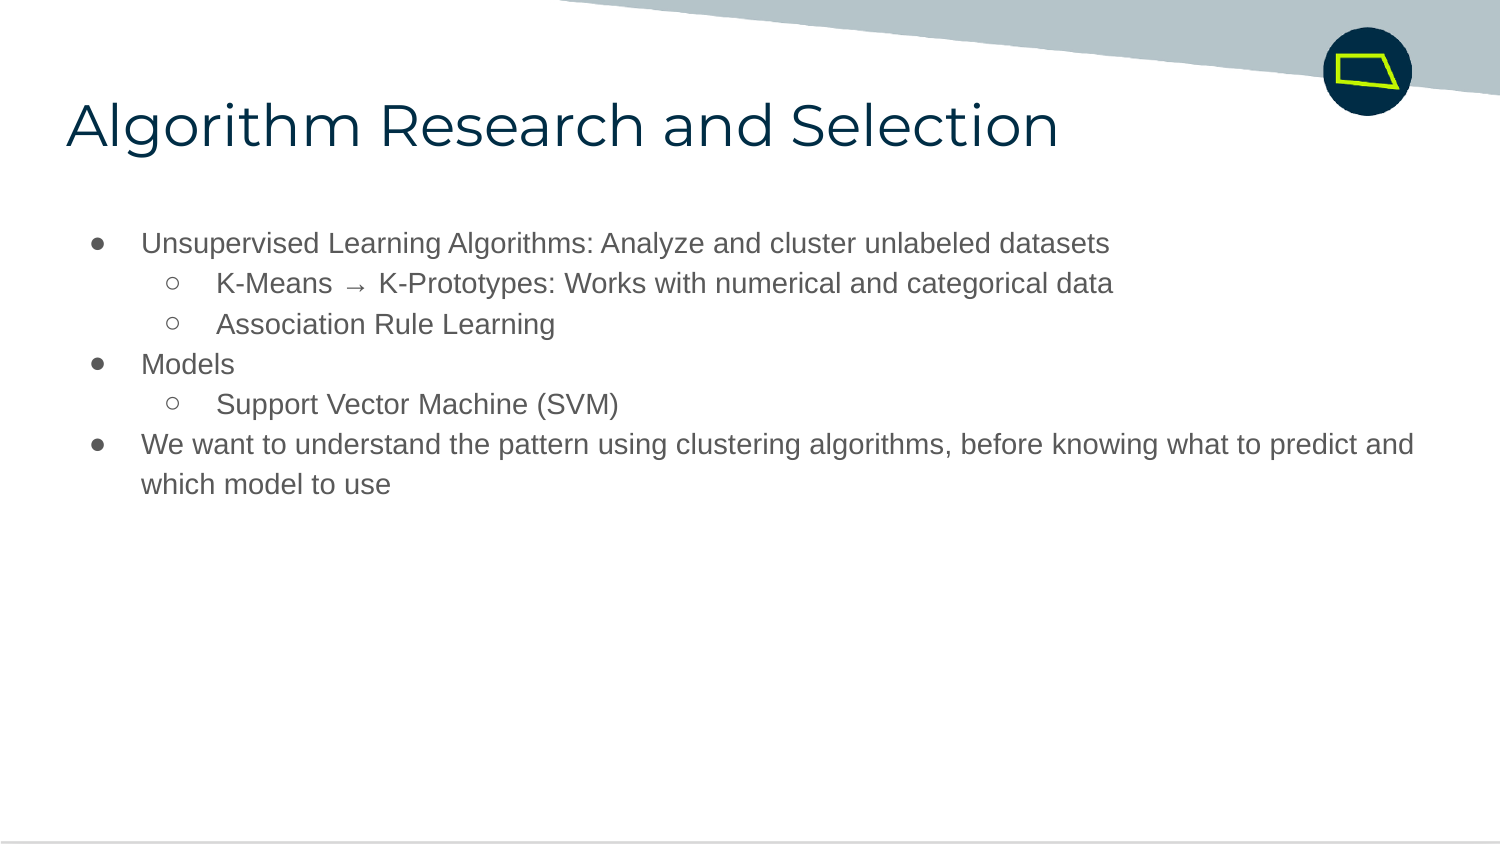

Algorithm Research and Selection
Unsupervised Learning Algorithms: Analyze and cluster unlabeled datasets
K-Means → K-Prototypes: Works with numerical and categorical data
Association Rule Learning
Models
Support Vector Machine (SVM)
We want to understand the pattern using clustering algorithms, before knowing what to predict and which model to use